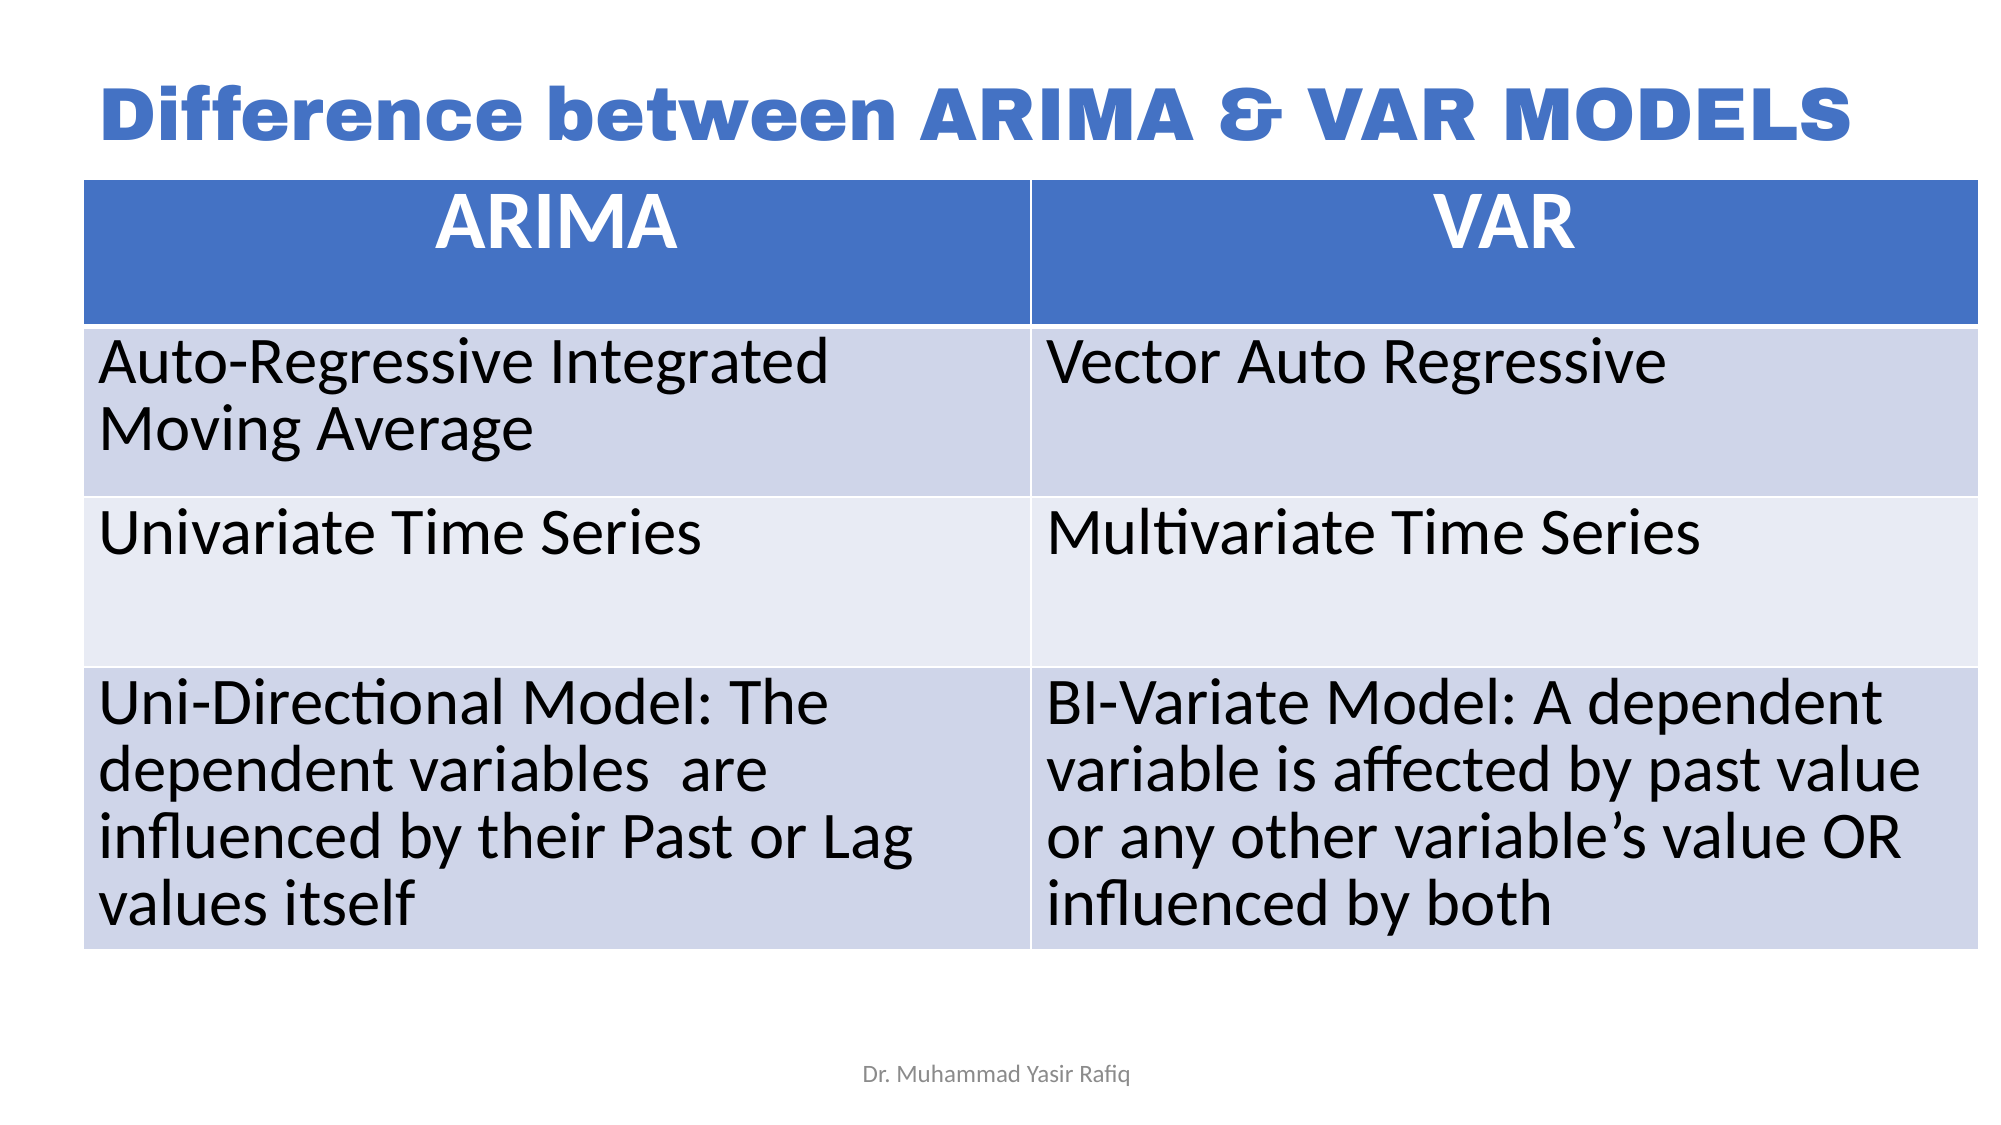

# Difference between ARIMA & VAR MODELS
| ARIMA | VAR |
| --- | --- |
| Auto-Regressive Integrated Moving Average | Vector Auto Regressive |
| Univariate Time Series | Multivariate Time Series |
| Uni-Directional Model: The dependent variables are influenced by their Past or Lag values itself | BI-Variate Model: A dependent variable is affected by past value or any other variable’s value OR influenced by both |
Dr. Muhammad Yasir Rafiq